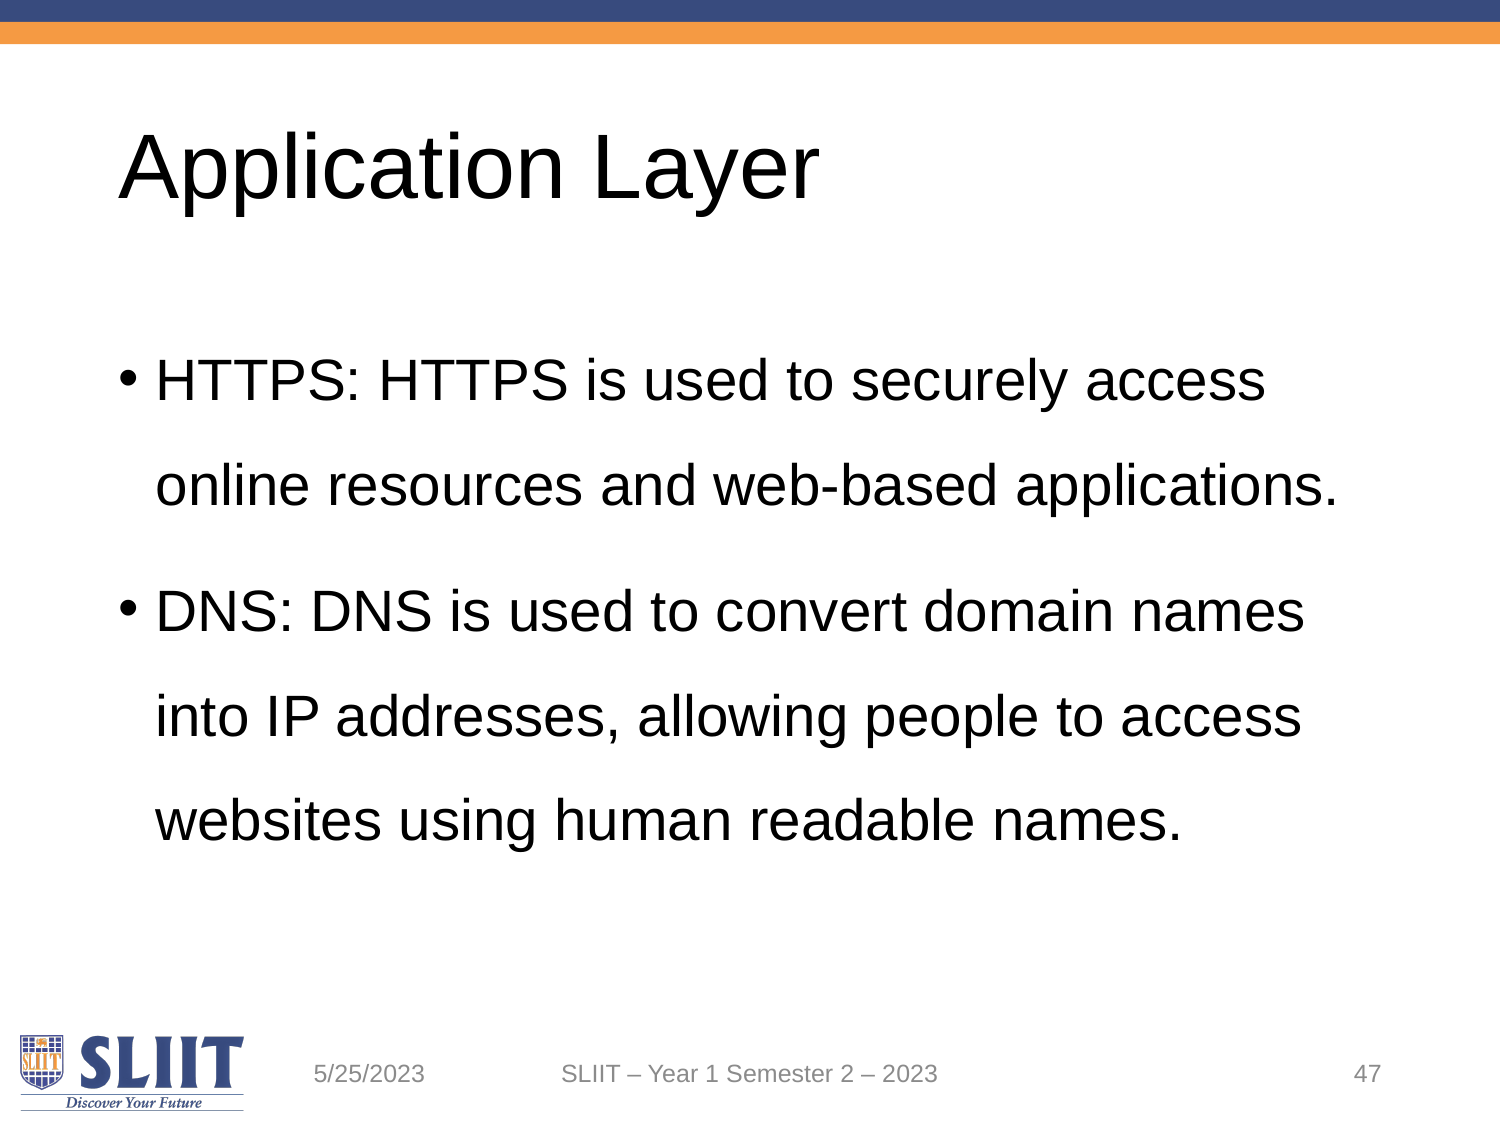

# Application Layer
HTTPS: HTTPS is used to securely access online resources and web-based applications.
DNS: DNS is used to convert domain names into IP addresses, allowing people to access websites using human readable names.
5/25/2023
SLIIT – Year 1 Semester 2 – 2023
47